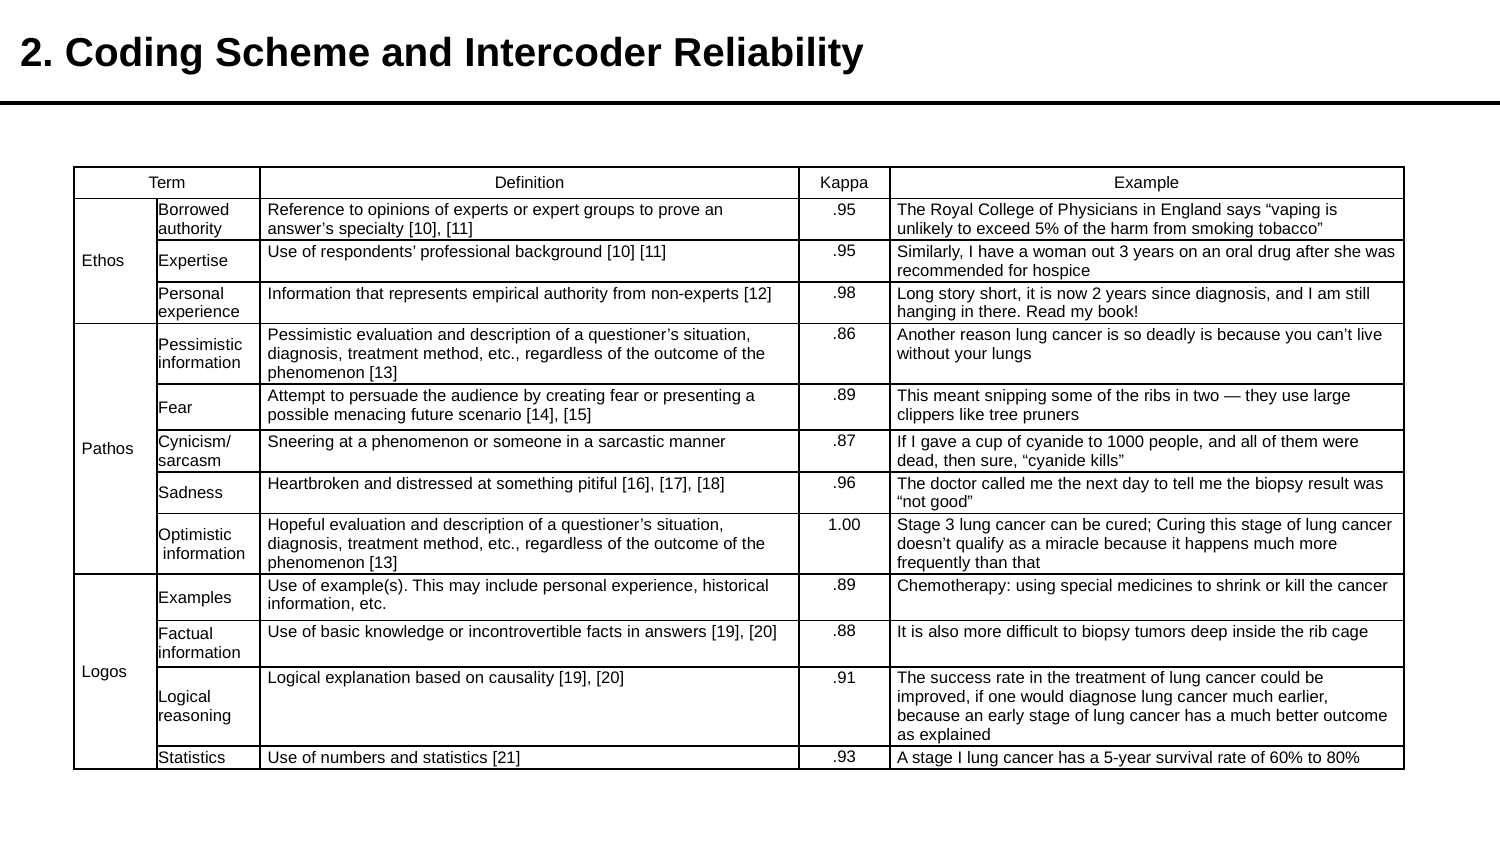

2. Coding Scheme and Intercoder Reliability

| Term |  | Definition | Kappa | Example |
| --- | --- | --- | --- | --- |
| Ethos | Borrowed authority | Reference to opinions of experts or expert groups to prove an answer’s specialty [10], [11] | .95 | The Royal College of Physicians in England says “vaping is unlikely to exceed 5% of the harm from smoking tobacco” |
|  | Expertise | Use of respondents’ professional background [10] [11] | .95 | Similarly, I have a woman out 3 years on an oral drug after she was recommended for hospice |
|  | Personal experience | Information that represents empirical authority from non-experts [12] | .98 | Long story short, it is now 2 years since diagnosis, and I am still hanging in there. Read my book! |
| Pathos | Pessimistic information | Pessimistic evaluation and description of a questioner’s situation, diagnosis, treatment method, etc., regardless of the outcome of the phenomenon [13] | .86 | Another reason lung cancer is so deadly is because you can’t live without your lungs |
|  | Fear | Attempt to persuade the audience by creating fear or presenting a possible menacing future scenario [14], [15] | .89 | This meant snipping some of the ribs in two — they use large clippers like tree pruners |
|  | Cynicism/ sarcasm | Sneering at a phenomenon or someone in a sarcastic manner | .87 | If I gave a cup of cyanide to 1000 people, and all of them were dead, then sure, “cyanide kills” |
|  | Sadness | Heartbroken and distressed at something pitiful [16], [17], [18] | .96 | The doctor called me the next day to tell me the biopsy result was “not good” |
|  | Optimistic information | Hopeful evaluation and description of a questioner’s situation, diagnosis, treatment method, etc., regardless of the outcome of the phenomenon [13] | 1.00 | Stage 3 lung cancer can be cured; Curing this stage of lung cancer doesn’t qualify as a miracle because it happens much more frequently than that |
| Logos | Examples | Use of example(s). This may include personal experience, historical information, etc. | .89 | Chemotherapy: using special medicines to shrink or kill the cancer |
|  | Factual information | Use of basic knowledge or incontrovertible facts in answers [19], [20] | .88 | It is also more difficult to biopsy tumors deep inside the rib cage |
|  | Logical reasoning | Logical explanation based on causality [19], [20] | .91 | The success rate in the treatment of lung cancer could be improved, if one would diagnose lung cancer much earlier, because an early stage of lung cancer has a much better outcome as explained |
|  | Statistics | Use of numbers and statistics [21] | .93 | A stage I lung cancer has a 5-year survival rate of 60% to 80% |